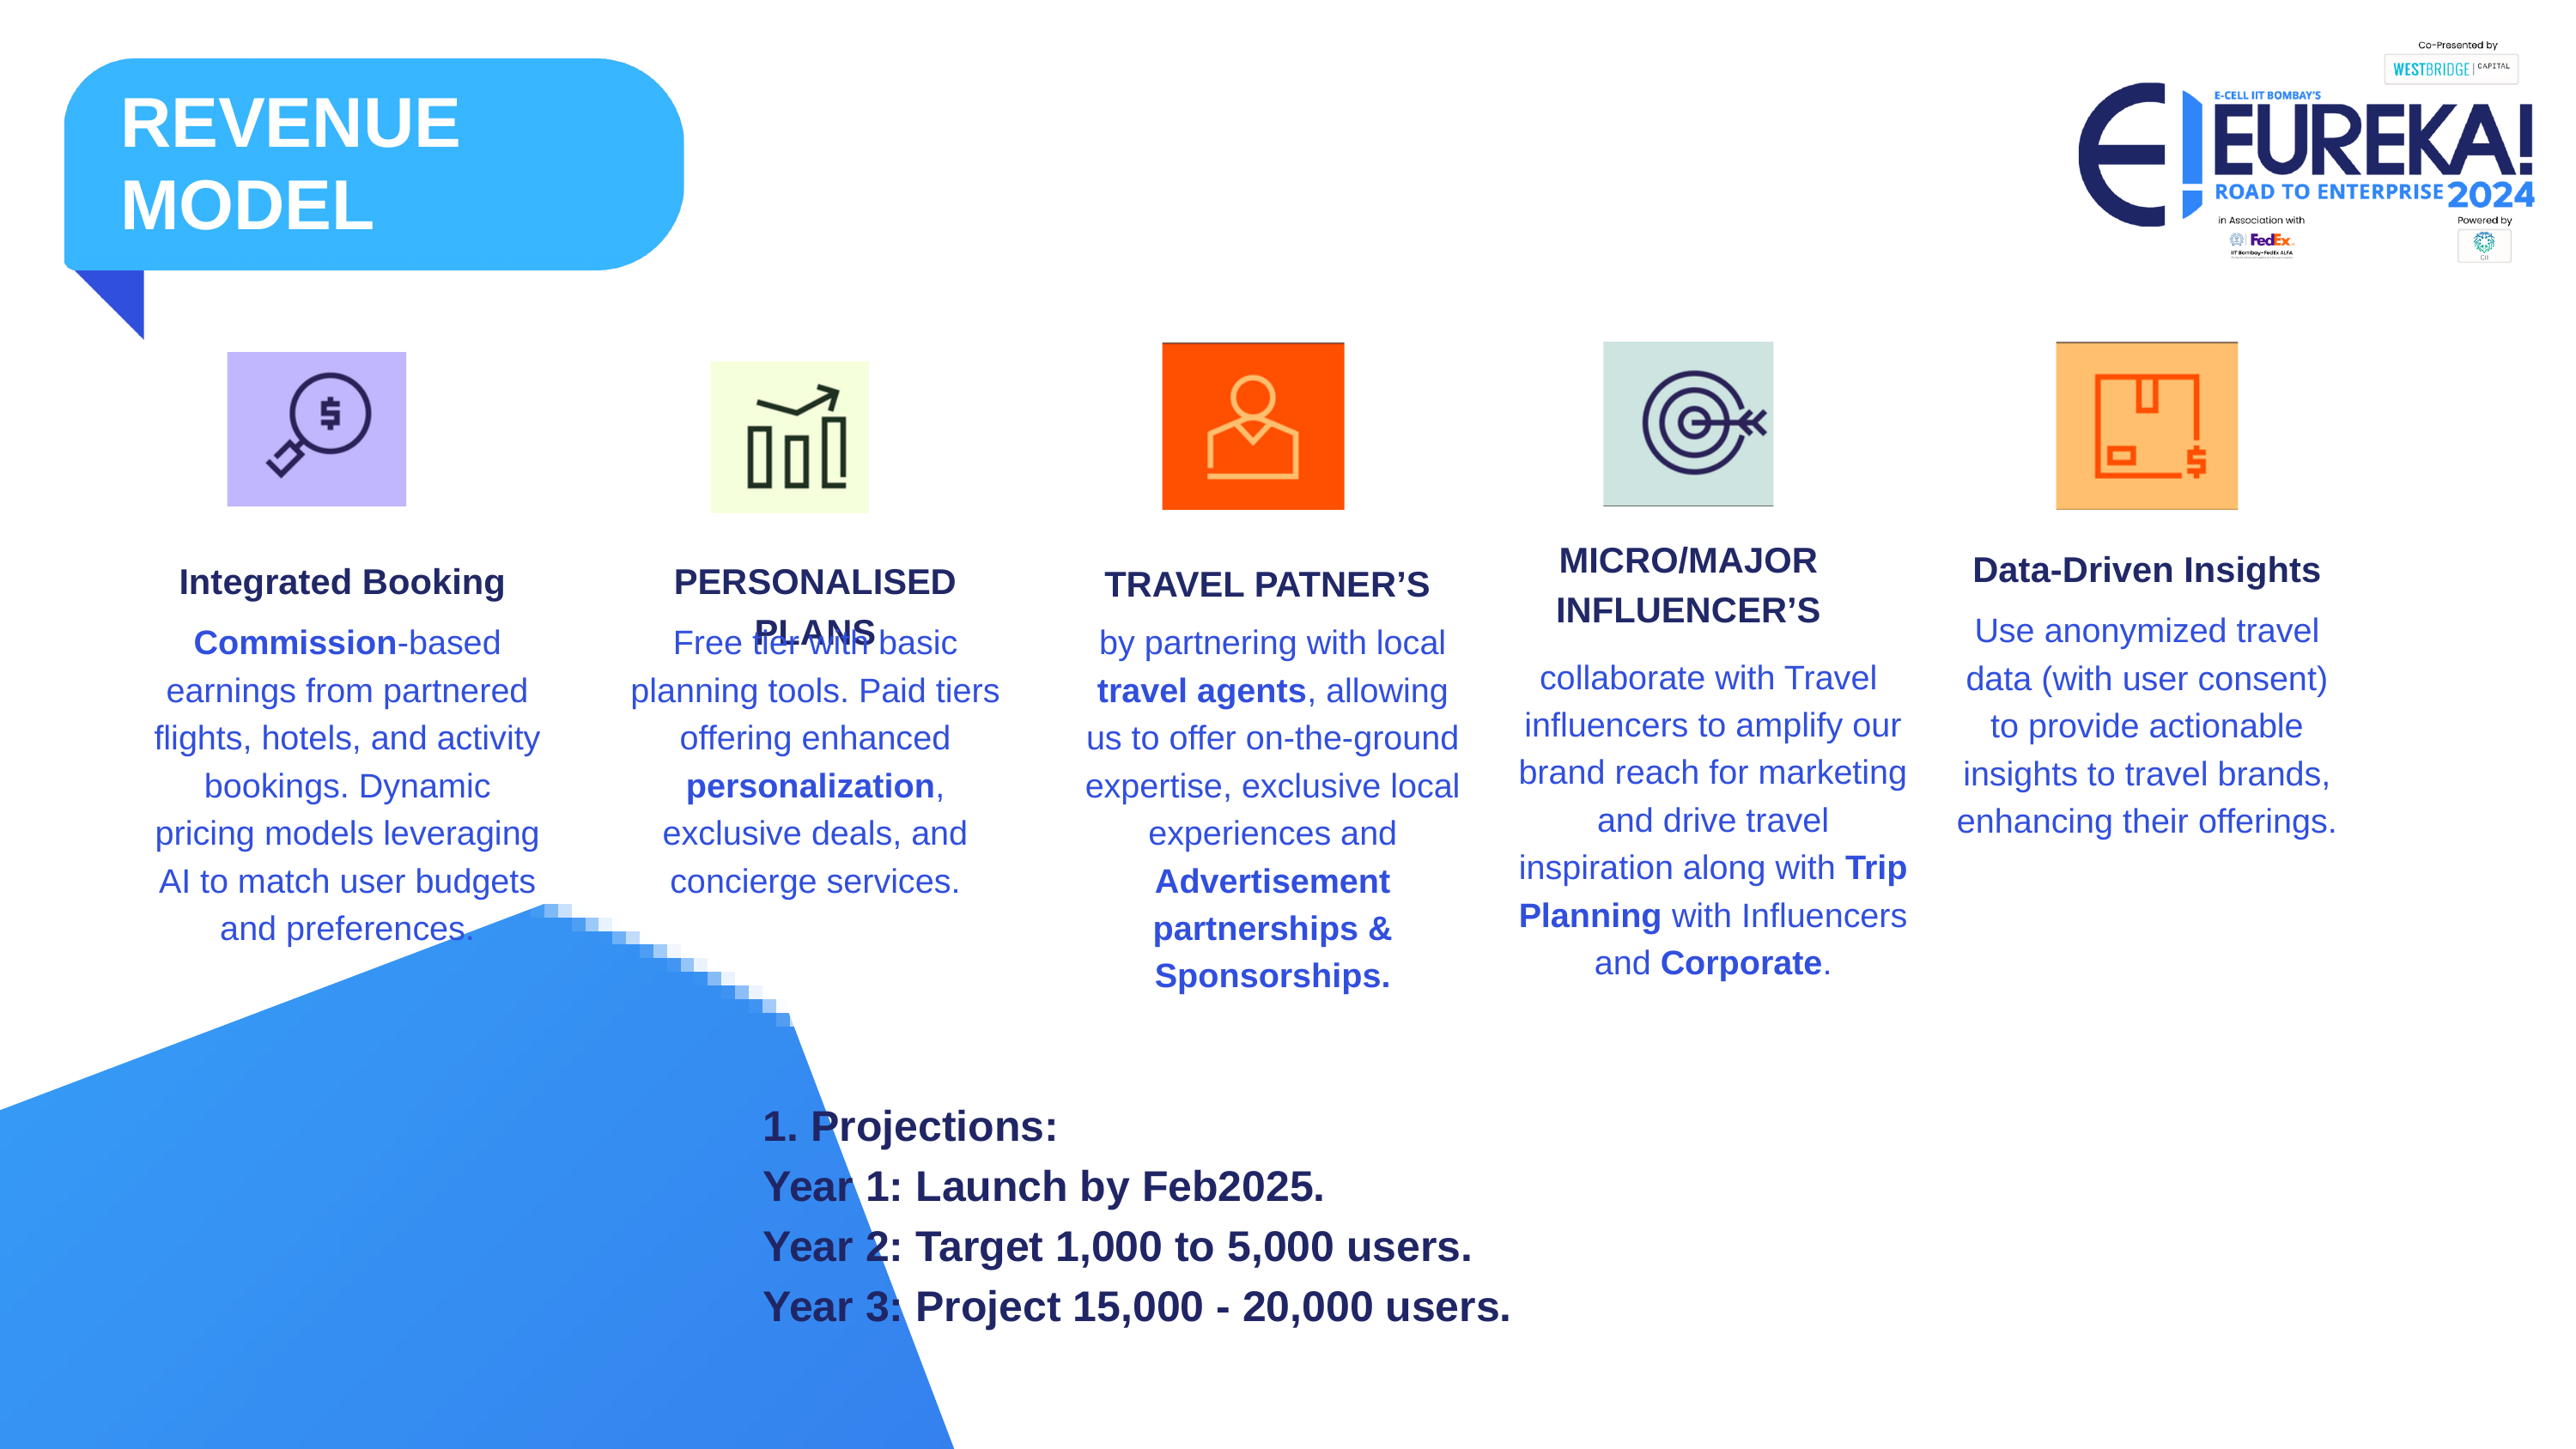

REVENUE
MODEL

MICRO/MAJOR INFLUENCER’S
Data-Driven Insights
Integrated Booking
PERSONALISED PLANS
TRAVEL PATNER’S
Use anonymized travel data (with user consent) to provide actionable insights to travel brands, enhancing their offerings.
Commission-based earnings from partnered flights, hotels, and activity bookings. Dynamic pricing models leveraging AI to match user budgets and preferences.

Free tier with basic planning tools. Paid tiers offering enhanced personalization, exclusive deals, and concierge services.

by partnering with local travel agents, allowing us to offer on-the-ground expertise, exclusive local experiences and Advertisement partnerships & Sponsorships.
collaborate with Travel  influencers to amplify our brand reach for marketing and drive travel inspiration along with Trip Planning with Influencers and Corporate.
1. Projections:
Year 1: Launch by Feb2025.
Year 2: Target 1,000 to 5,000 users.
Year 3: Project 15,000 - 20,000 users.